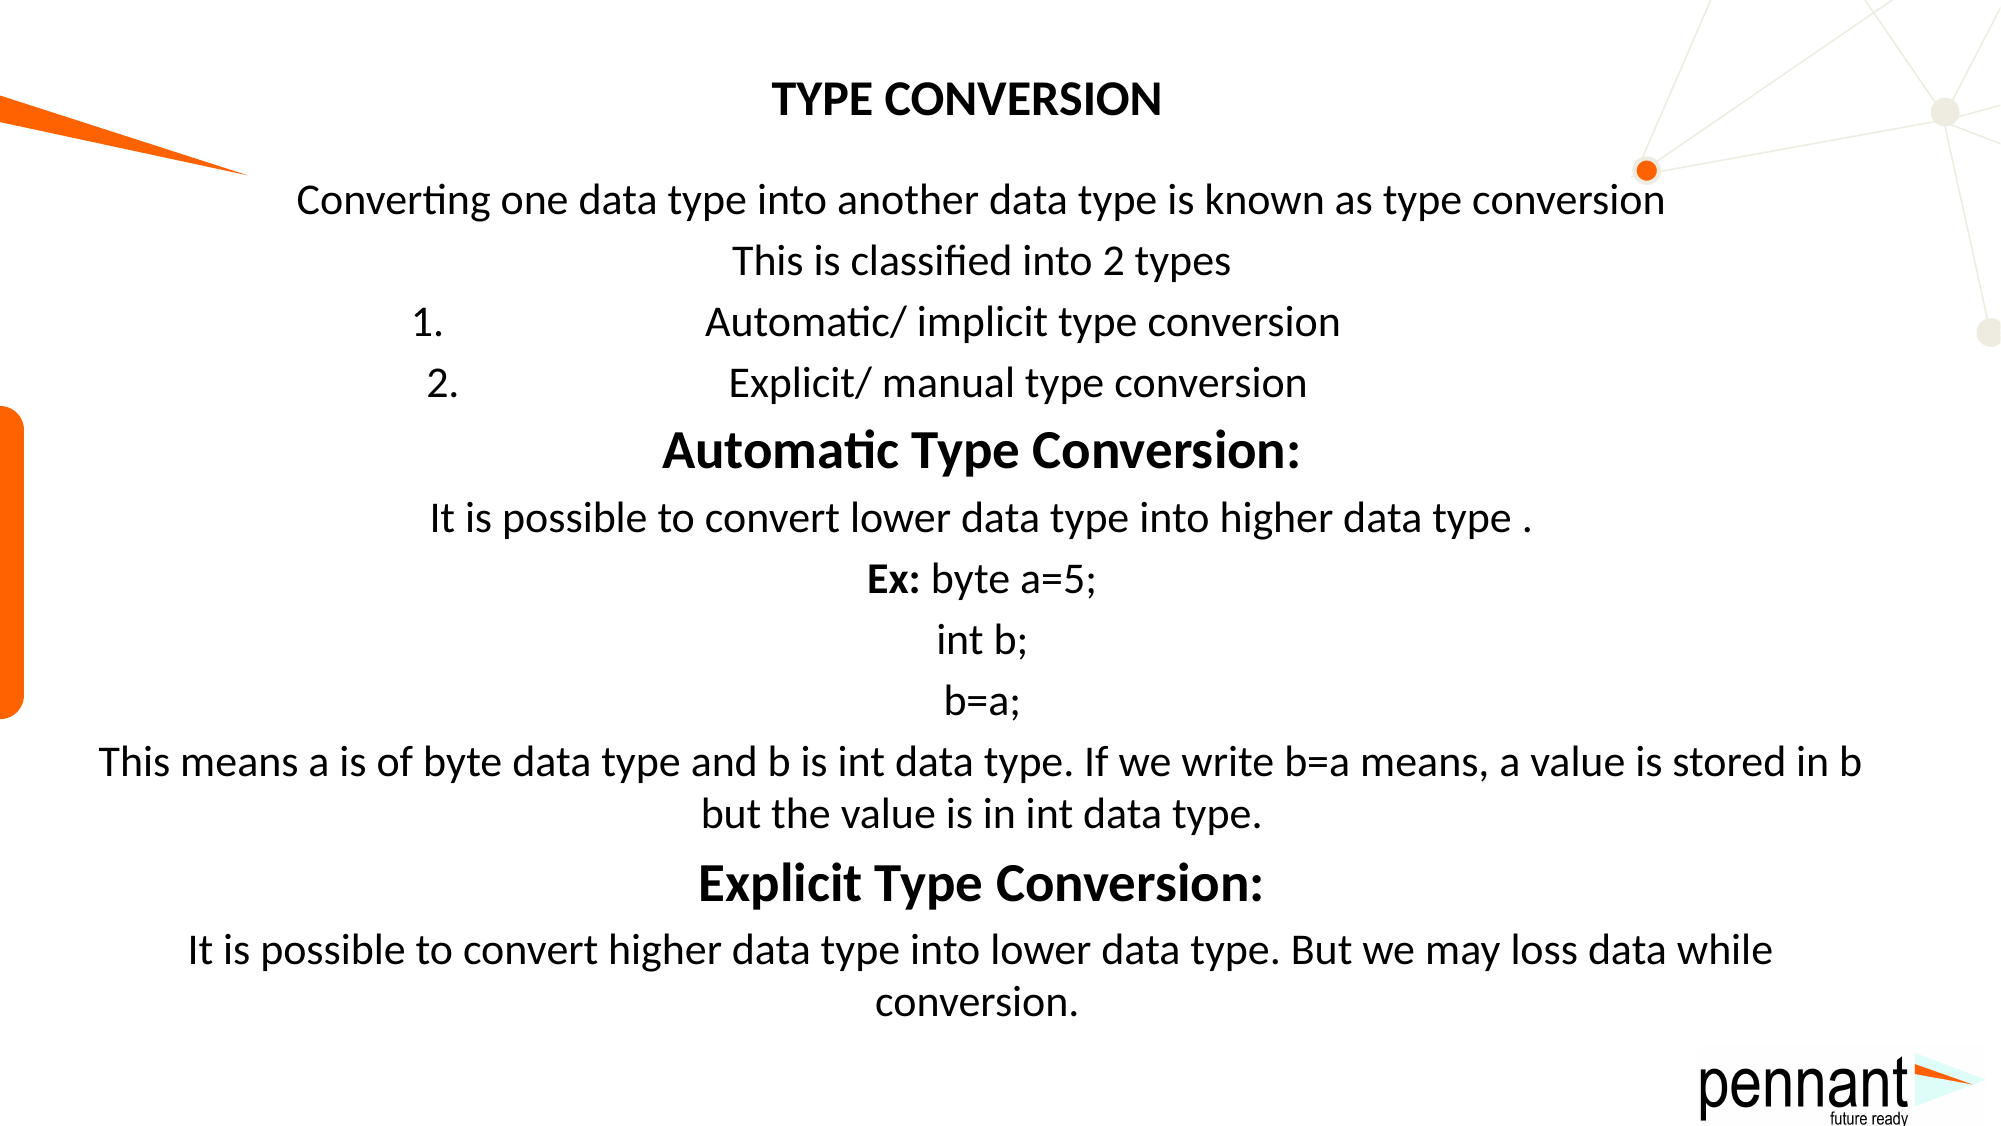

# TYPE CONVERSION
Converting one data type into another data type is known as type conversion
This is classified into 2 types
Automatic/ implicit type conversion
Explicit/ manual type conversion
Automatic Type Conversion:
It is possible to convert lower data type into higher data type .
Ex: byte a=5;
int b;
b=a;
This means a is of byte data type and b is int data type. If we write b=a means, a value is stored in b but the value is in int data type.
Explicit Type Conversion:
It is possible to convert higher data type into lower data type. But we may loss data while conversion.